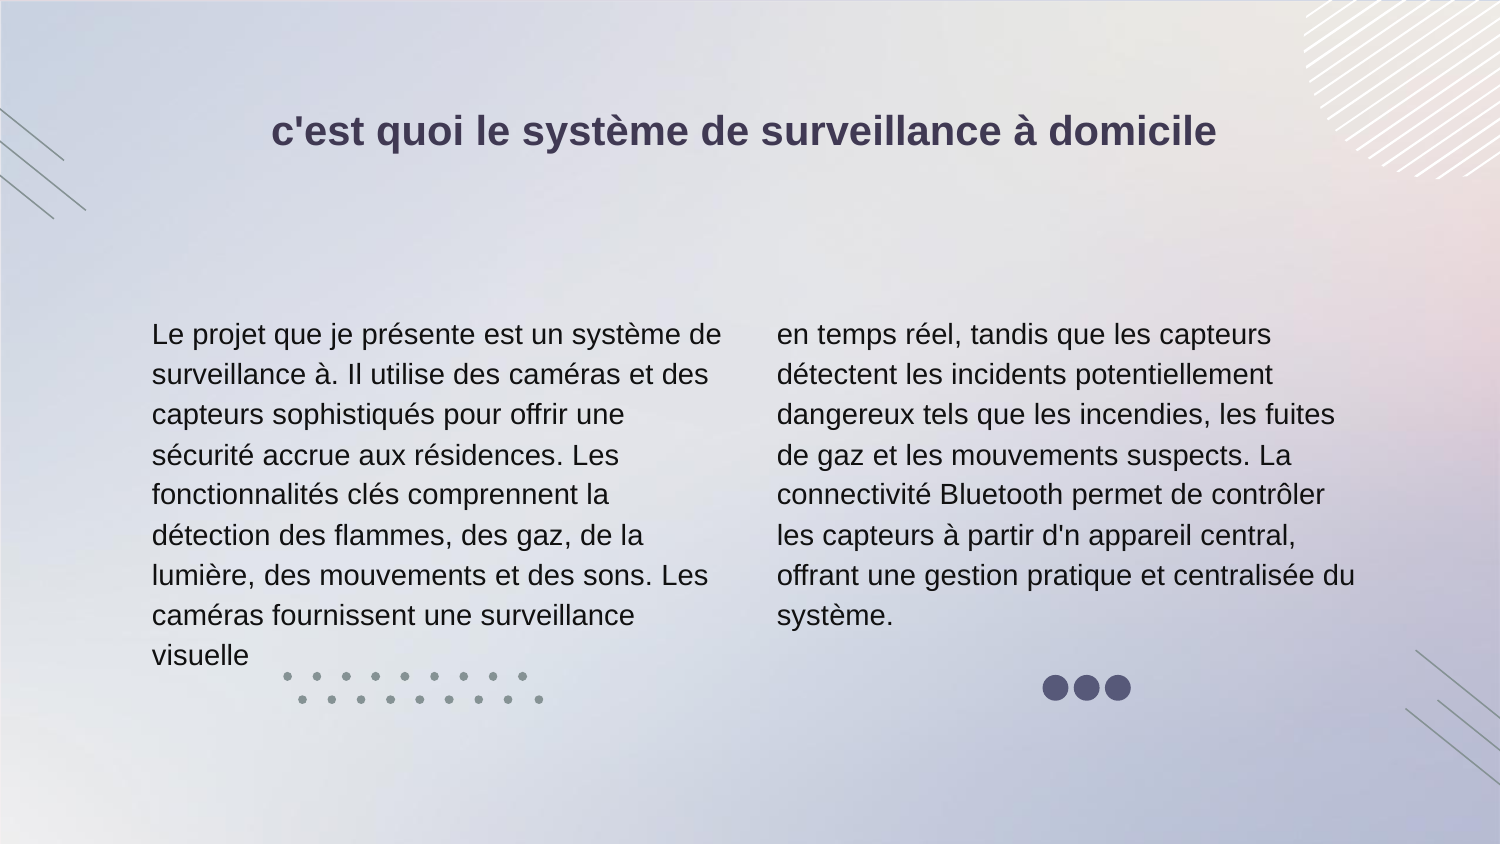

# c'est quoi le système de surveillance à domicile
Le projet que je présente est un système de surveillance à. Il utilise des caméras et des capteurs sophistiqués pour offrir une sécurité accrue aux résidences. Les fonctionnalités clés comprennent la détection des flammes, des gaz, de la lumière, des mouvements et des sons. Les caméras fournissent une surveillance visuelle
en temps réel, tandis que les capteurs détectent les incidents potentiellement dangereux tels que les incendies, les fuites de gaz et les mouvements suspects. La connectivité Bluetooth permet de contrôler les capteurs à partir d'n appareil central, offrant une gestion pratique et centralisée du système.